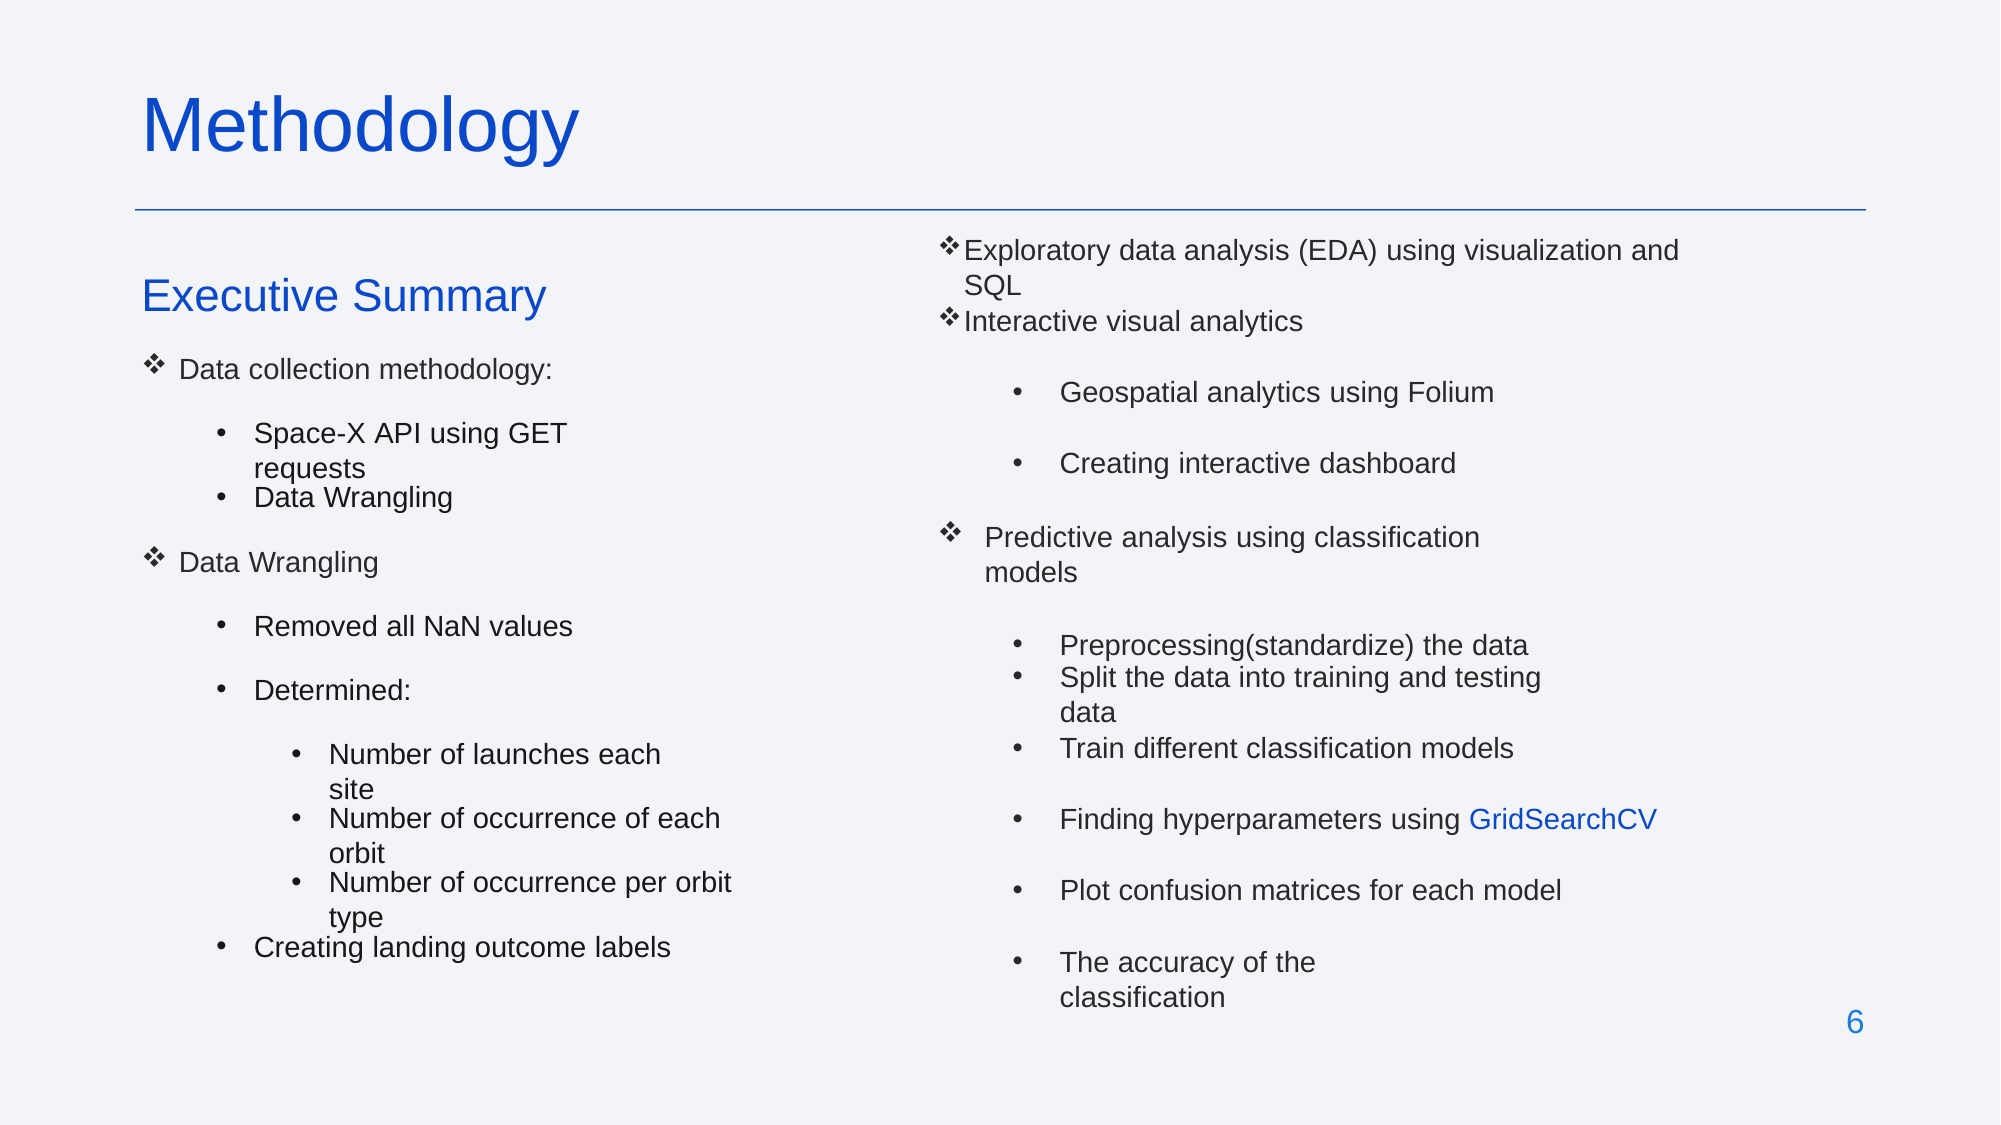

# Methodology
Exploratory data analysis (EDA) using visualization and SQL
Executive Summary
Data collection methodology:
Interactive visual analytics
Geospatial analytics using Folium
Space-X API using GET requests
Creating interactive dashboard

Predictive analysis using classification models

Preprocessing(standardize) the data
Data Wrangling
Data Wrangling
Removed all NaN values
Split the data into training and testing data
Determined:
Train different classification models
Number of launches each site
Number of occurrence of each orbit
Finding hyperparameters using GridSearchCV
Number of occurrence per orbit type
Plot confusion matrices for each model
Creating landing outcome labels
The accuracy of the classification
6